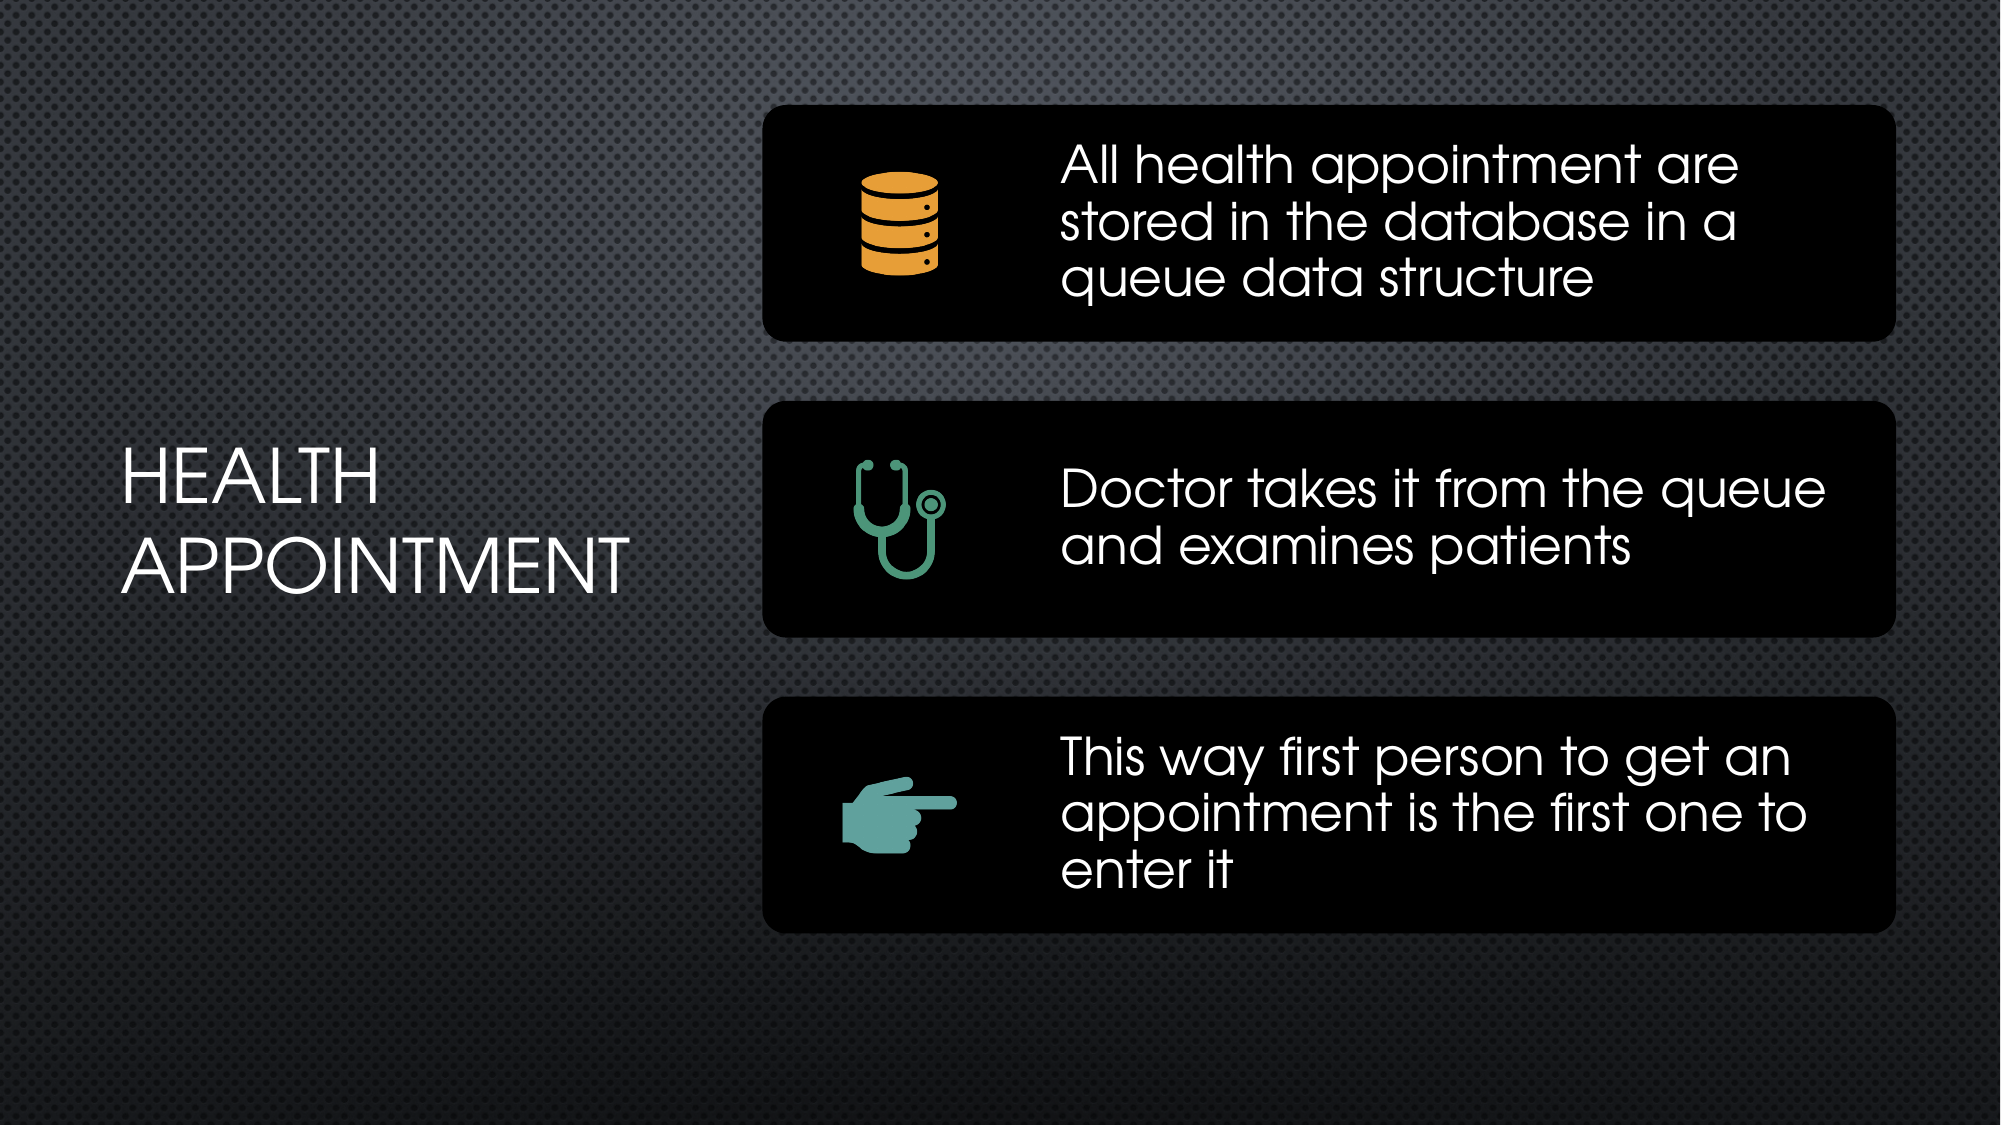

# Health appointment
All health appointment are stored in the database in a queue data structure
Doctor takes it from the queue and examines patients
This way first person to get an appointment is the first one to enter it